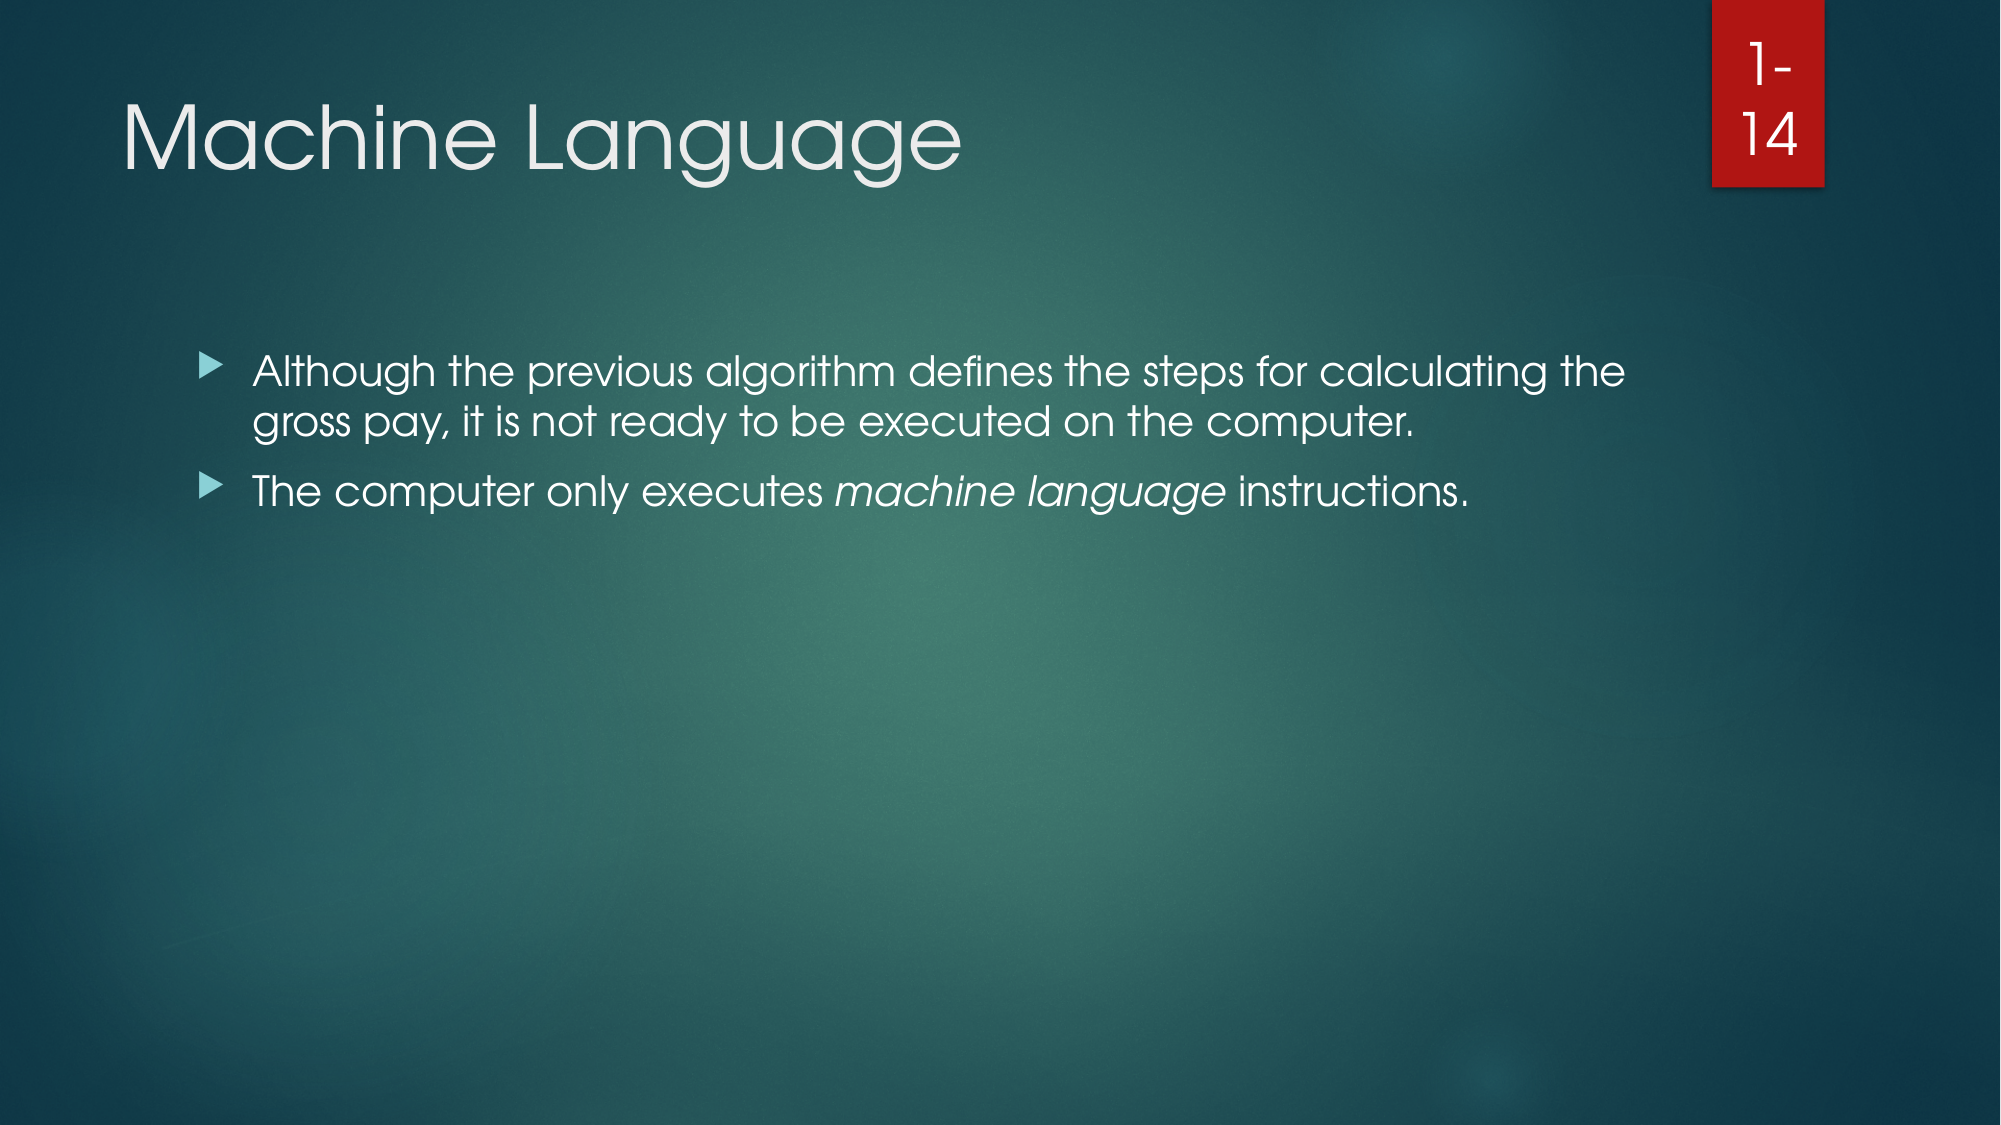

1-14
# Machine Language
Although the previous algorithm defines the steps for calculating the gross pay, it is not ready to be executed on the computer.
The computer only executes machine language instructions.